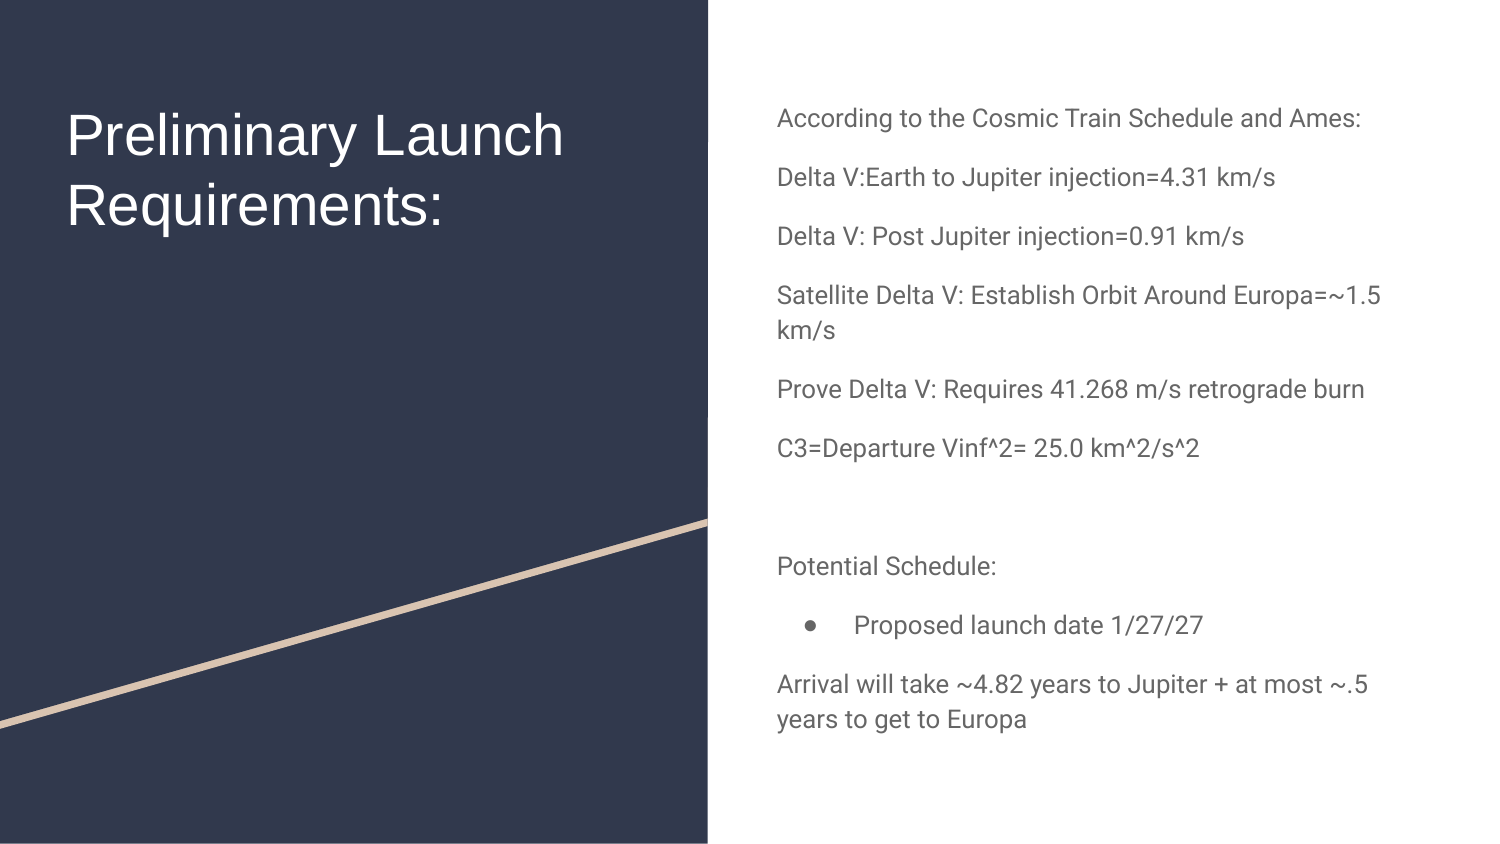

# Preliminary Launch Requirements:
According to the Cosmic Train Schedule and Ames:
Delta V:Earth to Jupiter injection=4.31 km/s
Delta V: Post Jupiter injection=0.91 km/s
Satellite Delta V: Establish Orbit Around Europa=~1.5 km/s
Prove Delta V: Requires 41.268 m/s retrograde burn
C3=Departure Vinf^2= 25.0 km^2/s^2

Potential Schedule:
Proposed launch date 1/27/27
Arrival will take ~4.82 years to Jupiter + at most ~.5 years to get to Europa